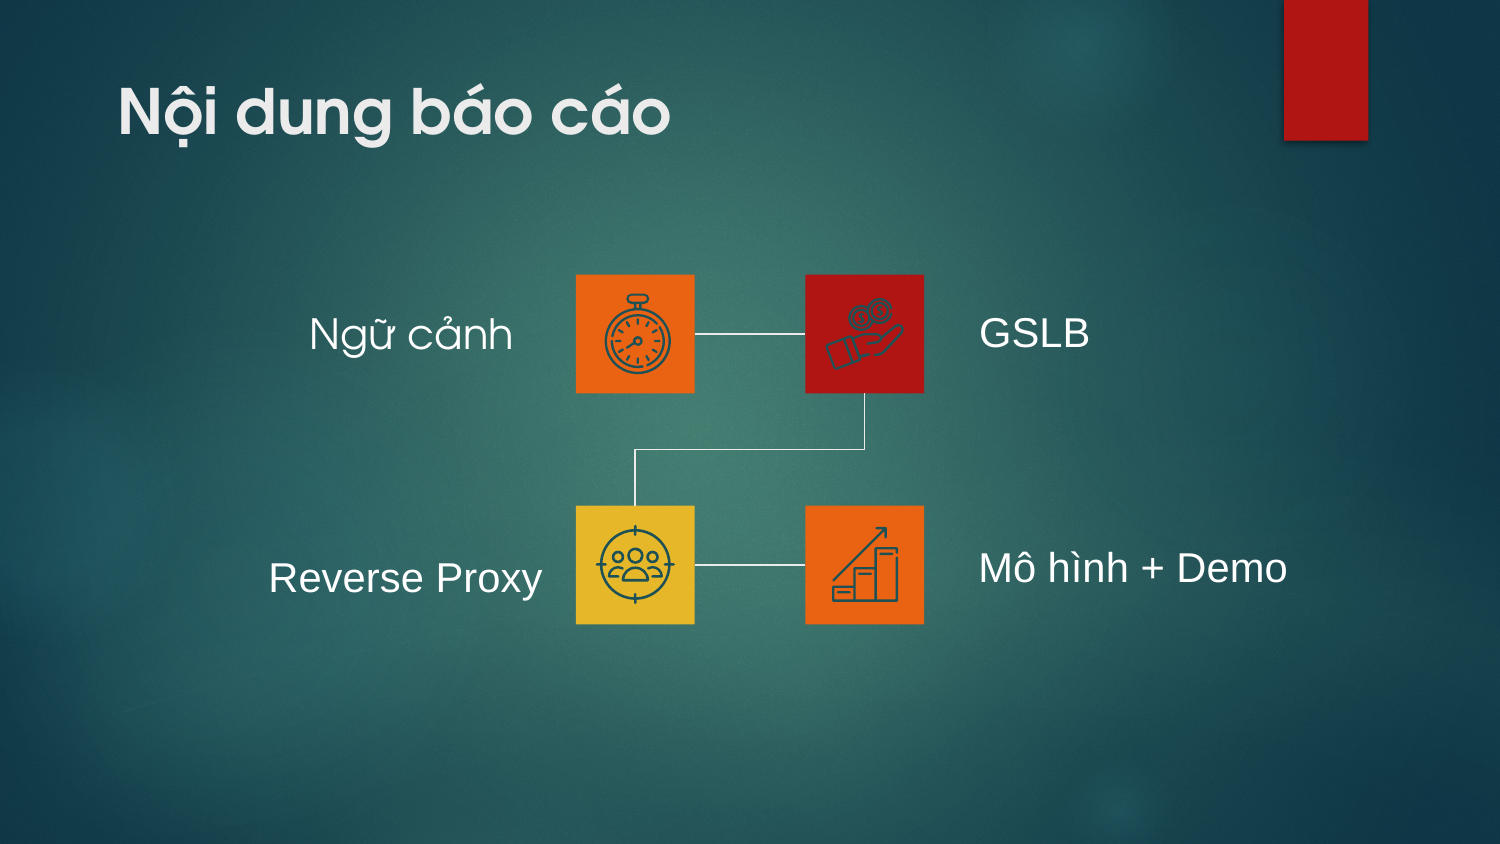

Nội dung báo cáo

GSLB
# Ngữ cảnh
Mô hình + Demo

Reverse Proxy